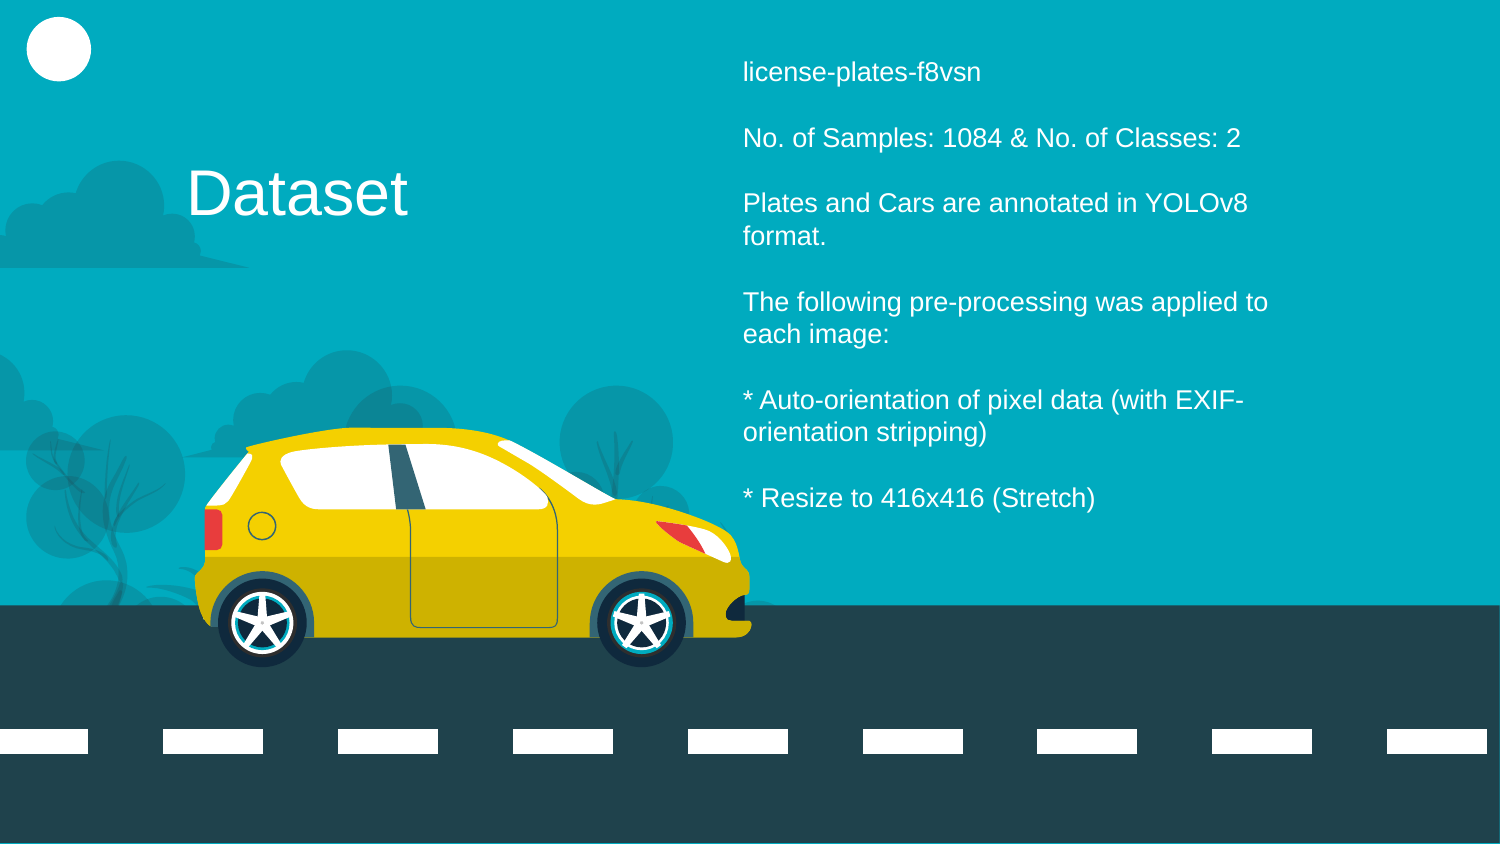

license-plates-f8vsn
No. of Samples: 1084 & No. of Classes: 2
Plates and Cars are annotated in YOLOv8 format.
The following pre-processing was applied to each image:
* Auto-orientation of pixel data (with EXIF-orientation stripping)
* Resize to 416x416 (Stretch)

Dataset